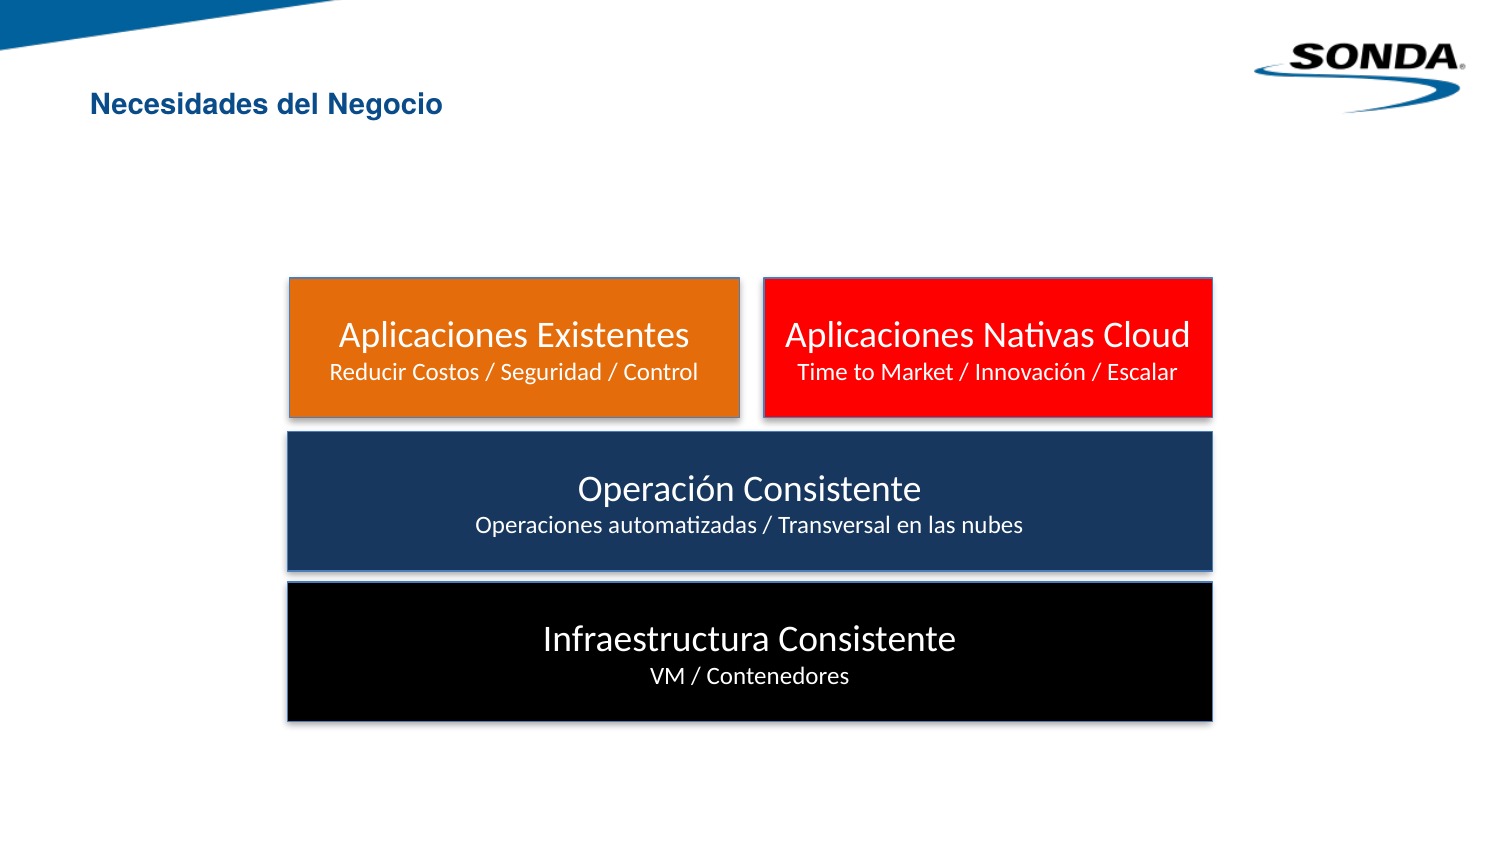

# Necesidades del Negocio
Aplicaciones Nativas Cloud
Time to Market / Innovación / Escalar
Aplicaciones Existentes
Reducir Costos / Seguridad / Control
Operación Consistente
Operaciones automatizadas / Transversal en las nubes
Infraestructura Consistente
VM / Contenedores